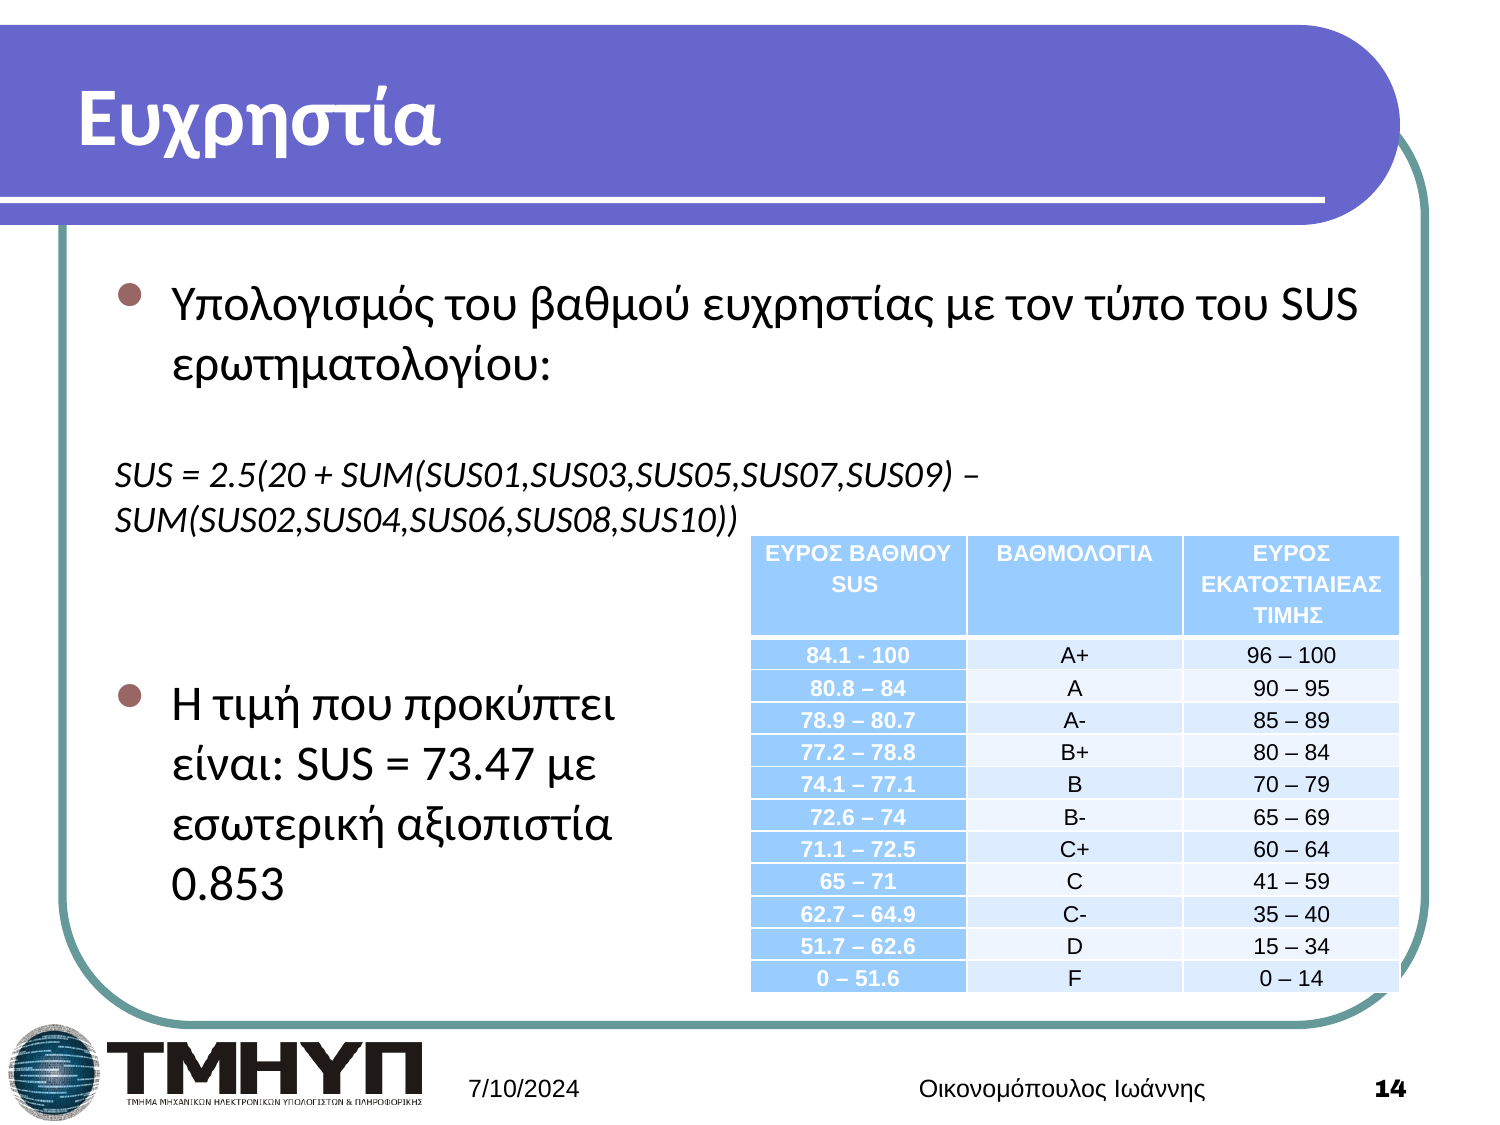

# Ευχρηστία
Υπολογισμός του βαθμού ευχρηστίας με τον τύπο του SUS ερωτηματολογίου:

SUS = 2.5(20 + SUM(SUS01,SUS03,SUS05,SUS07,SUS09) – SUM(SUS02,SUS04,SUS06,SUS08,SUS10))

| ΕΥΡΟΣ ΒΑΘΜΟΥ SUS | ΒΑΘΜΟΛΟΓΙΑ | ΕΥΡΟΣ ΕΚΑΤΟΣΤΙΑΙΕΑΣ ΤΙΜΗΣ |
| --- | --- | --- |
| 84.1 - 100 | A+ | 96 – 100 |
| 80.8 – 84 | A | 90 – 95 |
| 78.9 – 80.7 | A- | 85 – 89 |
| 77.2 – 78.8 | B+ | 80 – 84 |
| 74.1 – 77.1 | B | 70 – 79 |
| 72.6 – 74 | B- | 65 – 69 |
| 71.1 – 72.5 | C+ | 60 – 64 |
| 65 – 71 | C | 41 – 59 |
| 62.7 – 64.9 | C- | 35 – 40 |
| 51.7 – 62.6 | D | 15 – 34 |
| 0 – 51.6 | F | 0 – 14 |
Η τιμή που προκύπτει είναι: SUS = 73.47 με εσωτερική αξιοπιστία 0.853

7/10/2024
Οικονομόπουλος Ιωάννης
14